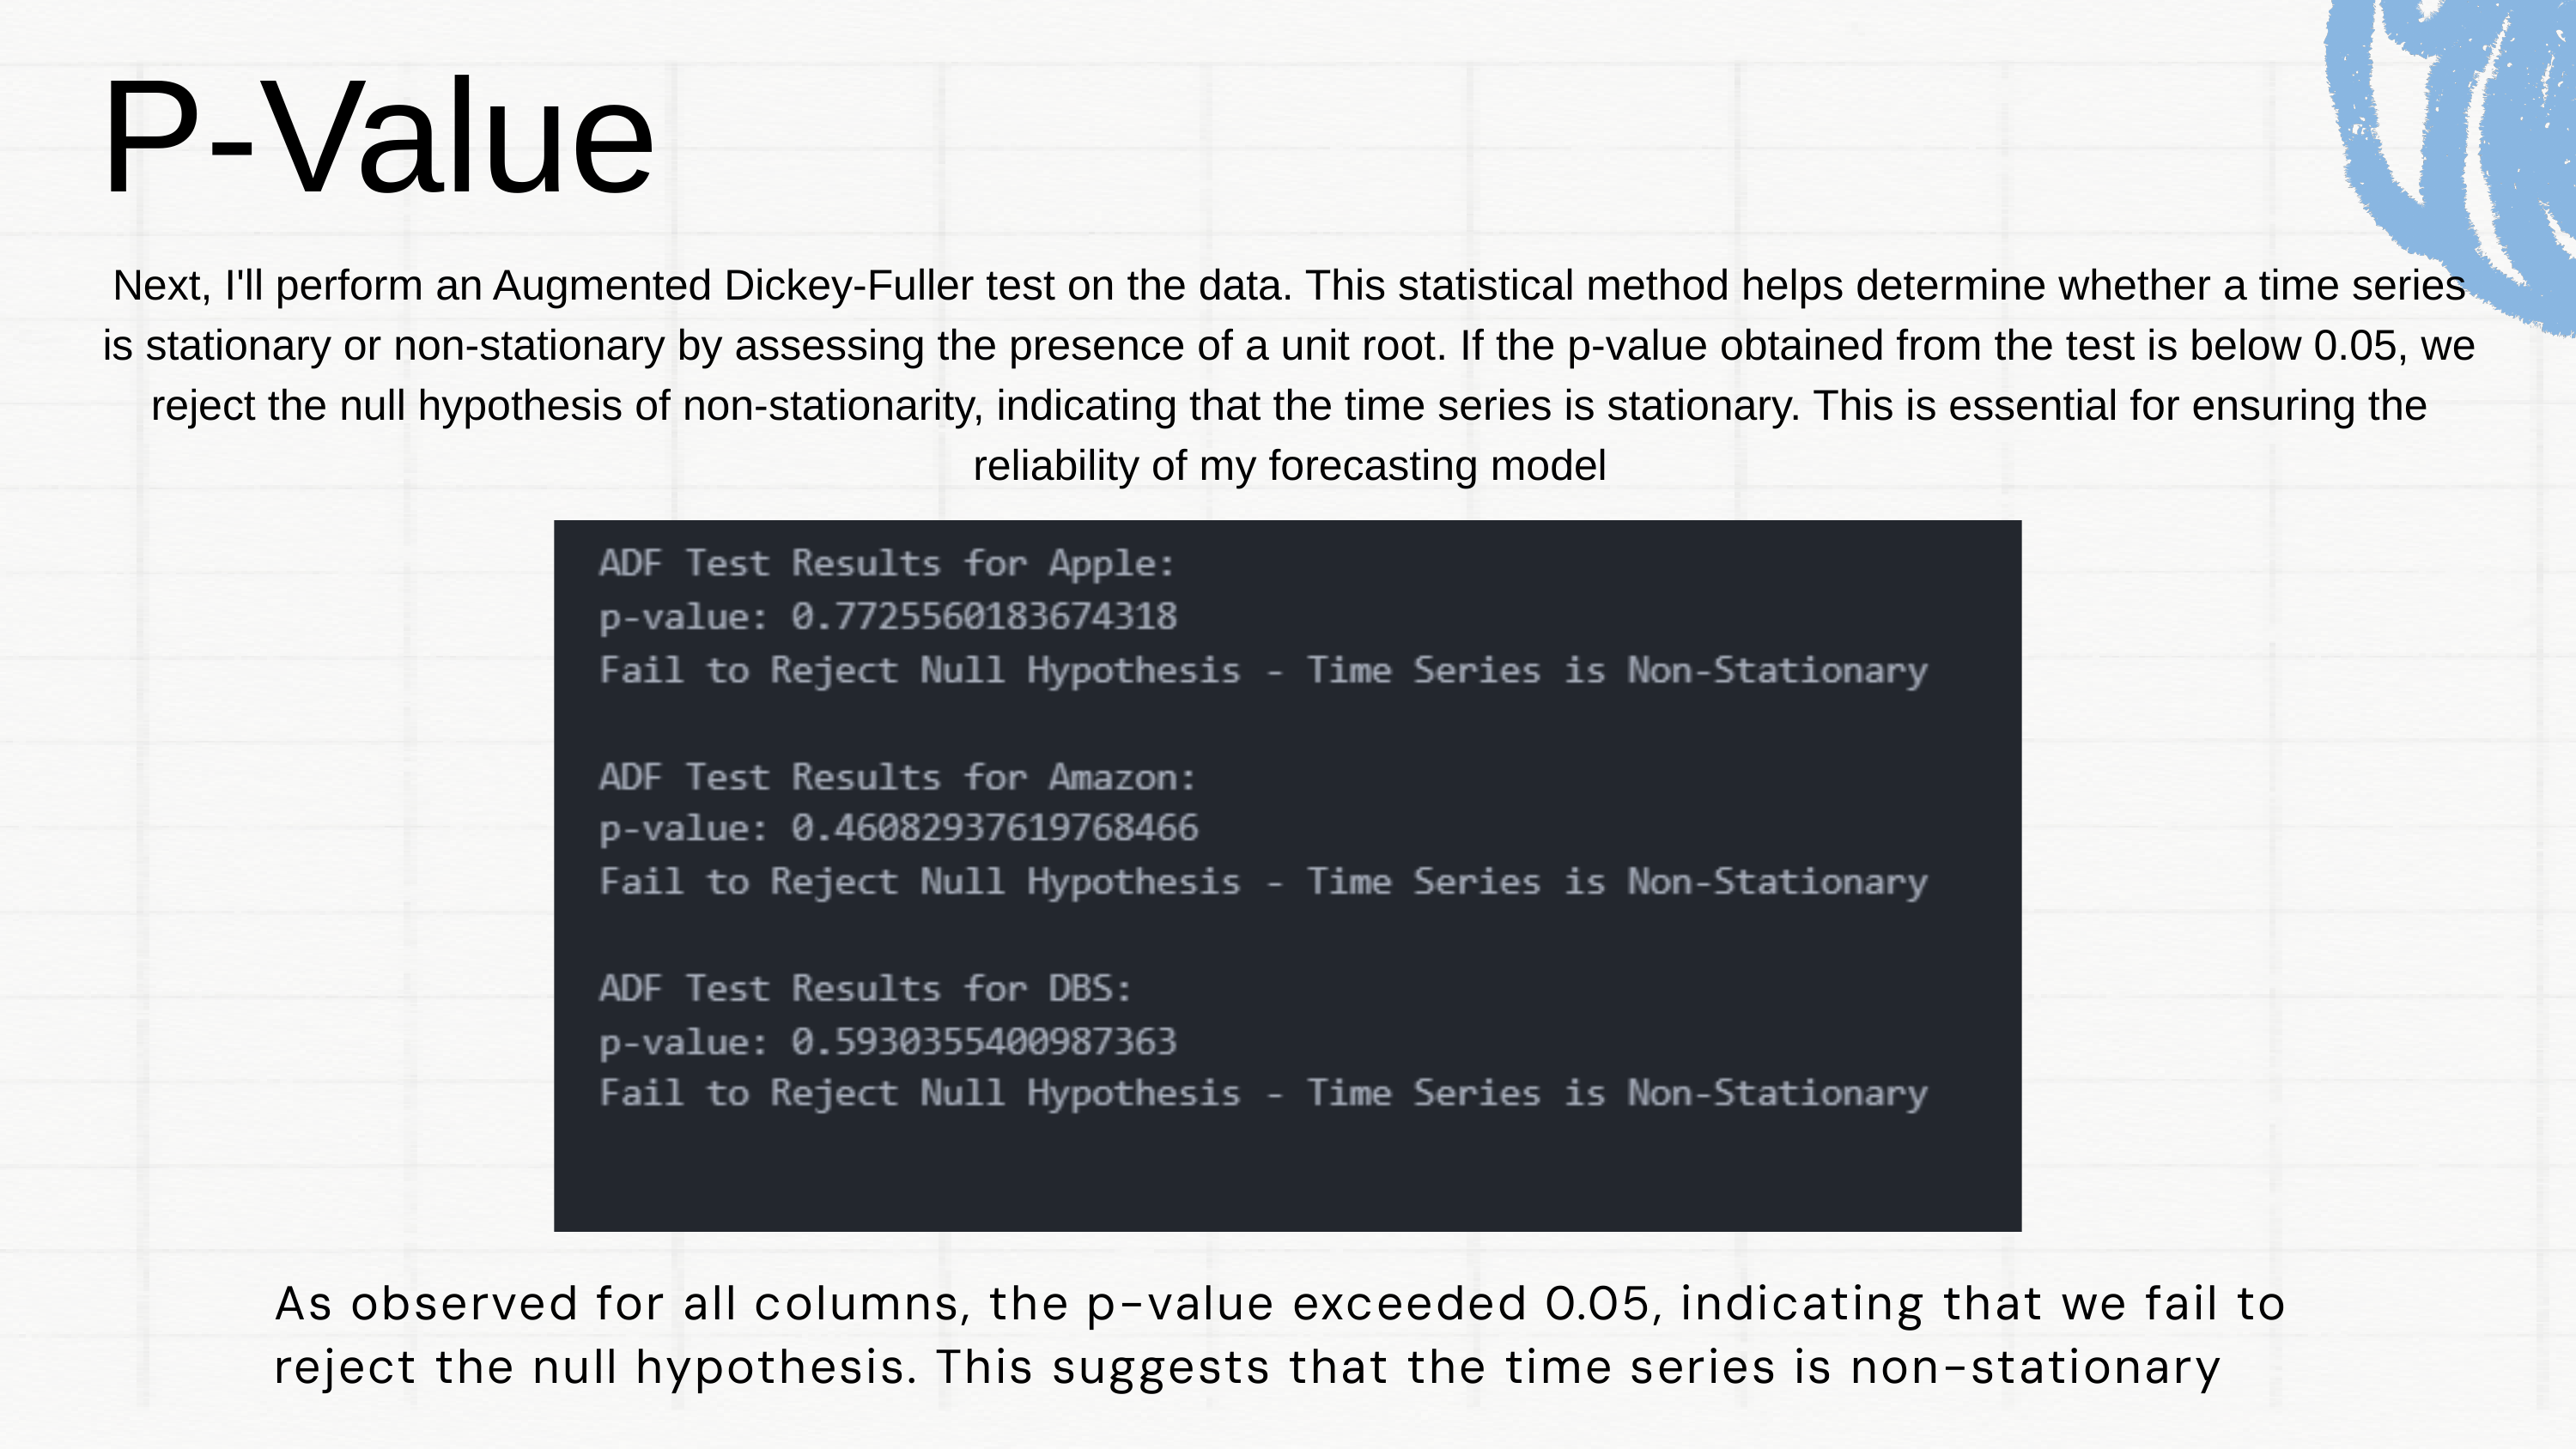

P-Value

Next, I'll perform an Augmented Dickey-Fuller test on the data. This statistical method helps determine whether a time series is stationary or non-stationary by assessing the presence of a unit root. If the p-value obtained from the test is below 0.05, we reject the null hypothesis of non-stationarity, indicating that the time series is stationary. This is essential for ensuring the reliability of my forecasting model

As observed for all columns, the p-value exceeded 0.05, indicating that we fail to reject the null hypothesis. This suggests that the time series is non-stationary